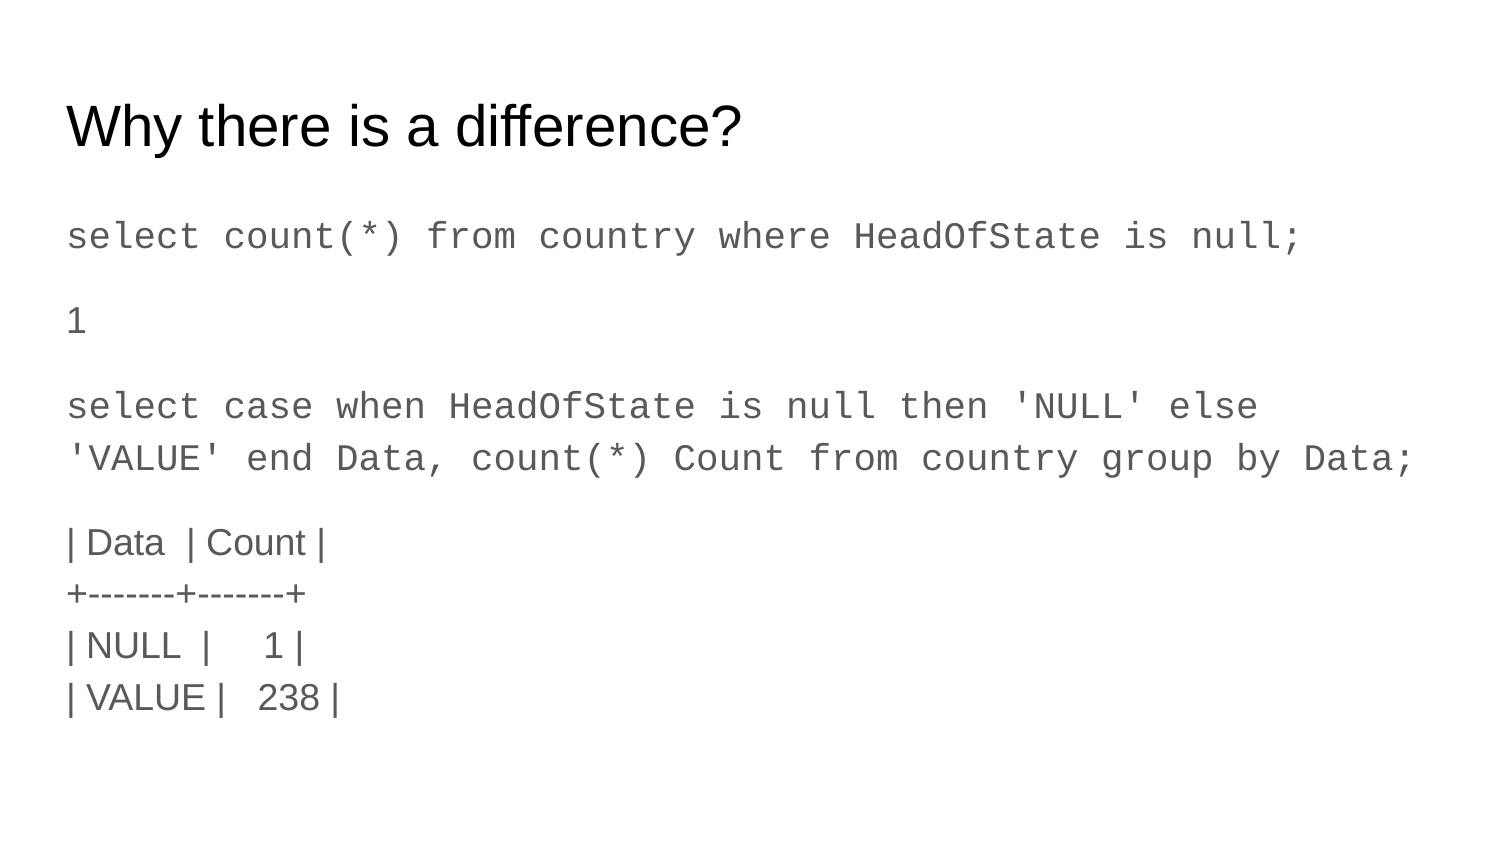

# Why there is a difference?
select count(*) from country where HeadOfState is null;
1
select case when HeadOfState is null then 'NULL' else 'VALUE' end Data, count(*) Count from country group by Data;
| Data  | Count | +-------+-------+ | NULL  |     1 | | VALUE |   238 |